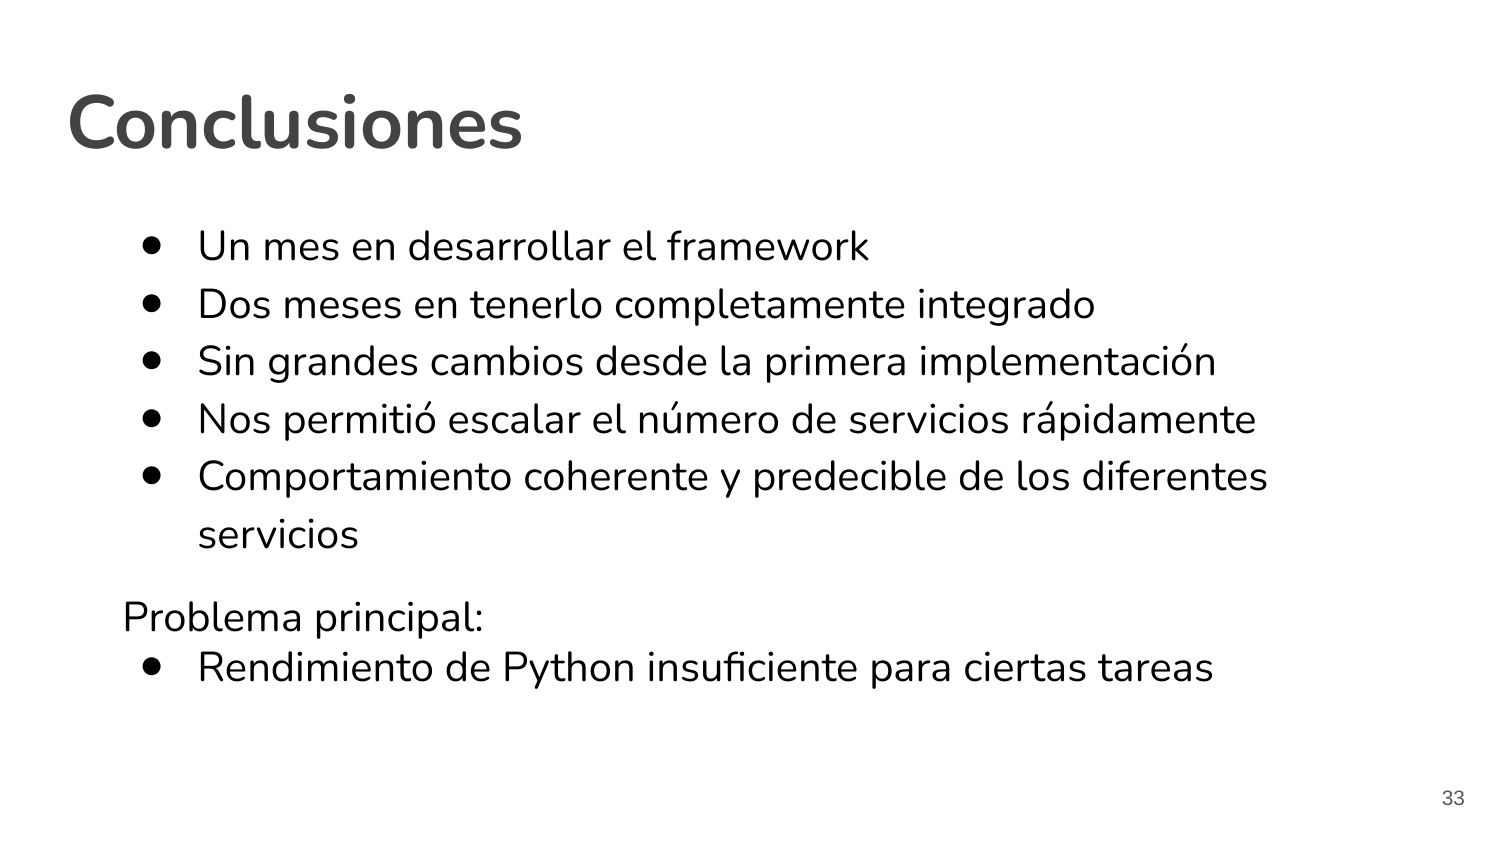

# Conclusiones
Un mes en desarrollar el framework
Dos meses en tenerlo completamente integrado
Sin grandes cambios desde la primera implementación
Nos permitió escalar el número de servicios rápidamente
Comportamiento coherente y predecible de los diferentes servicios
Problema principal:
Rendimiento de Python insuficiente para ciertas tareas

33